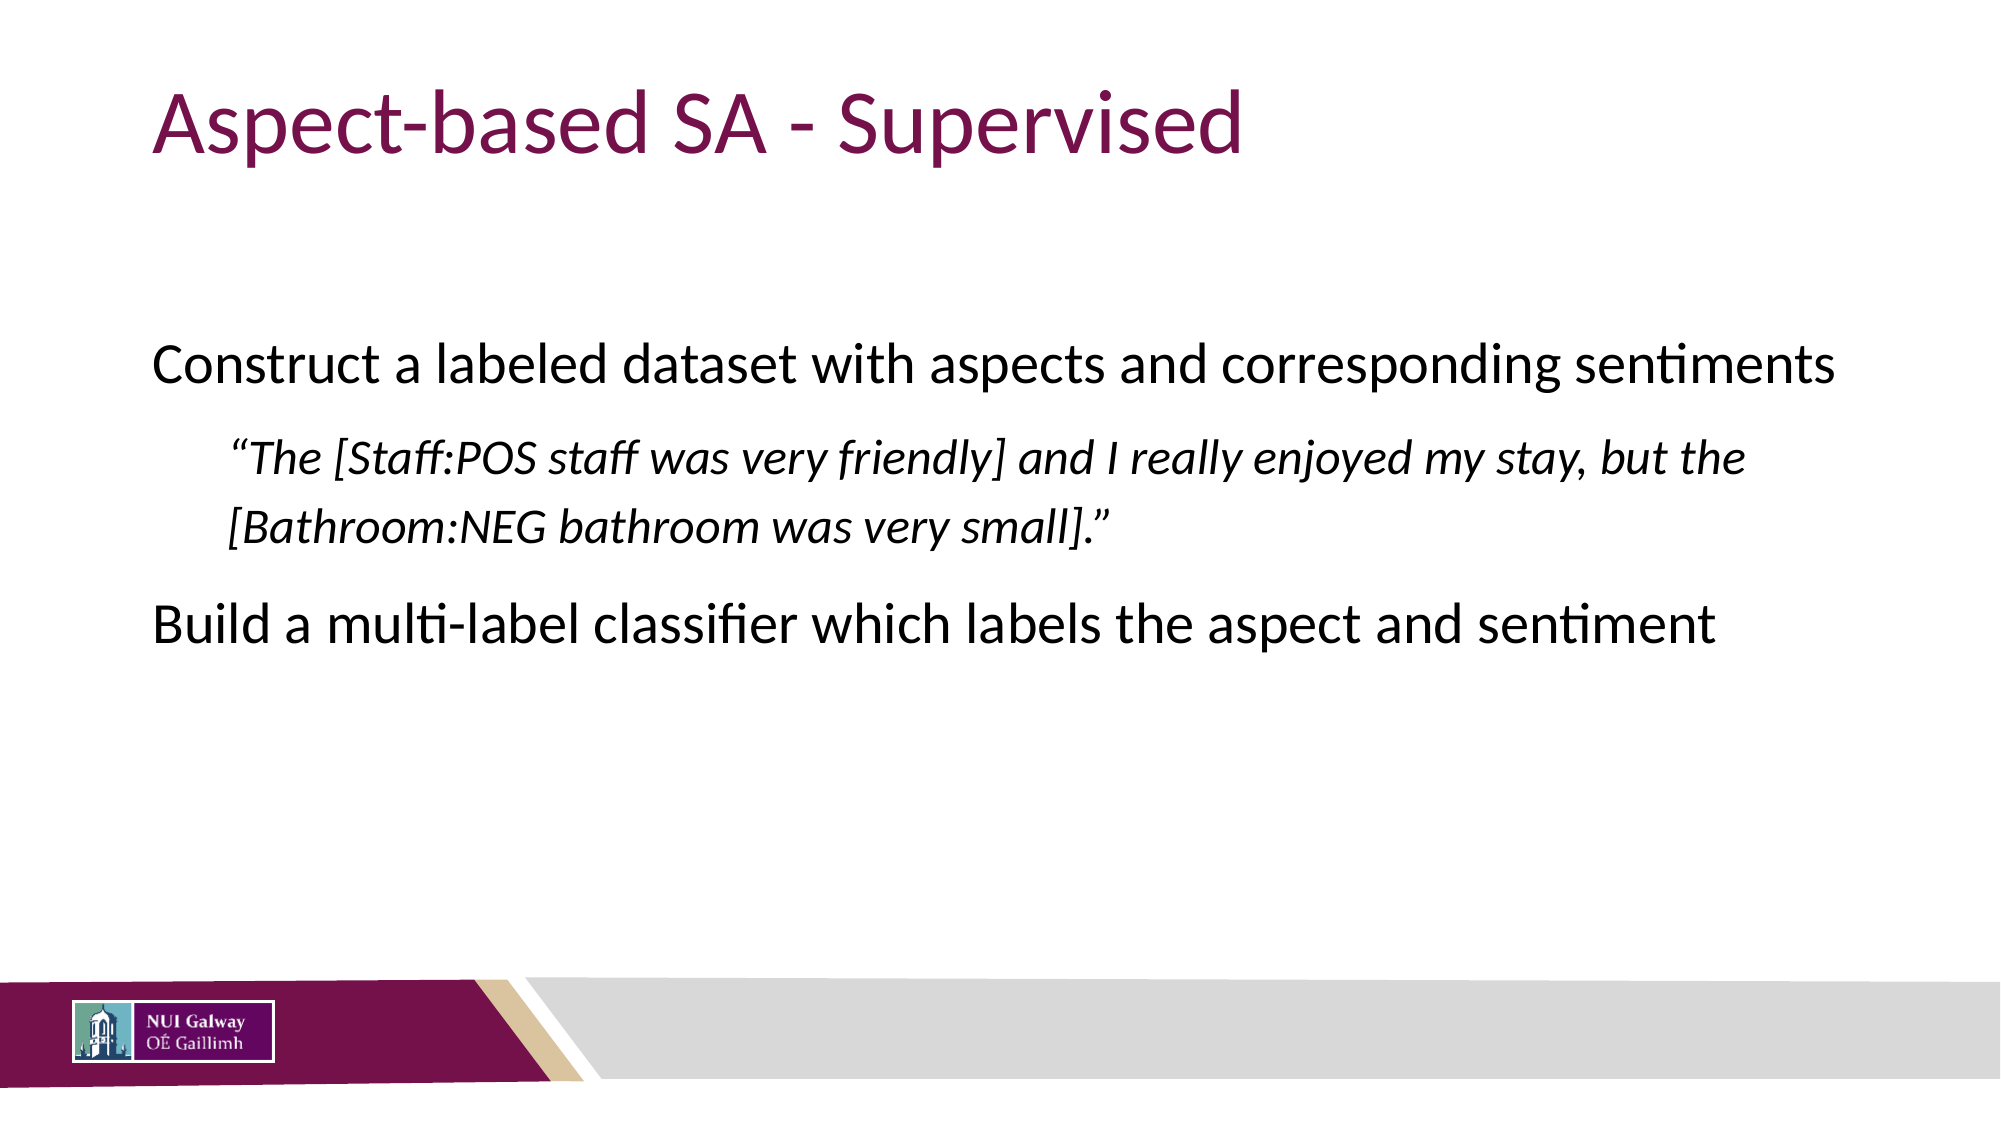

# Aspect-based SA - Supervised
Construct a labeled dataset with aspects and corresponding sentiments
“The [Staff:POS staff was very friendly] and I really enjoyed my stay, but the [Bathroom:NEG bathroom was very small].”
Build a multi-label classifier which labels the aspect and sentiment